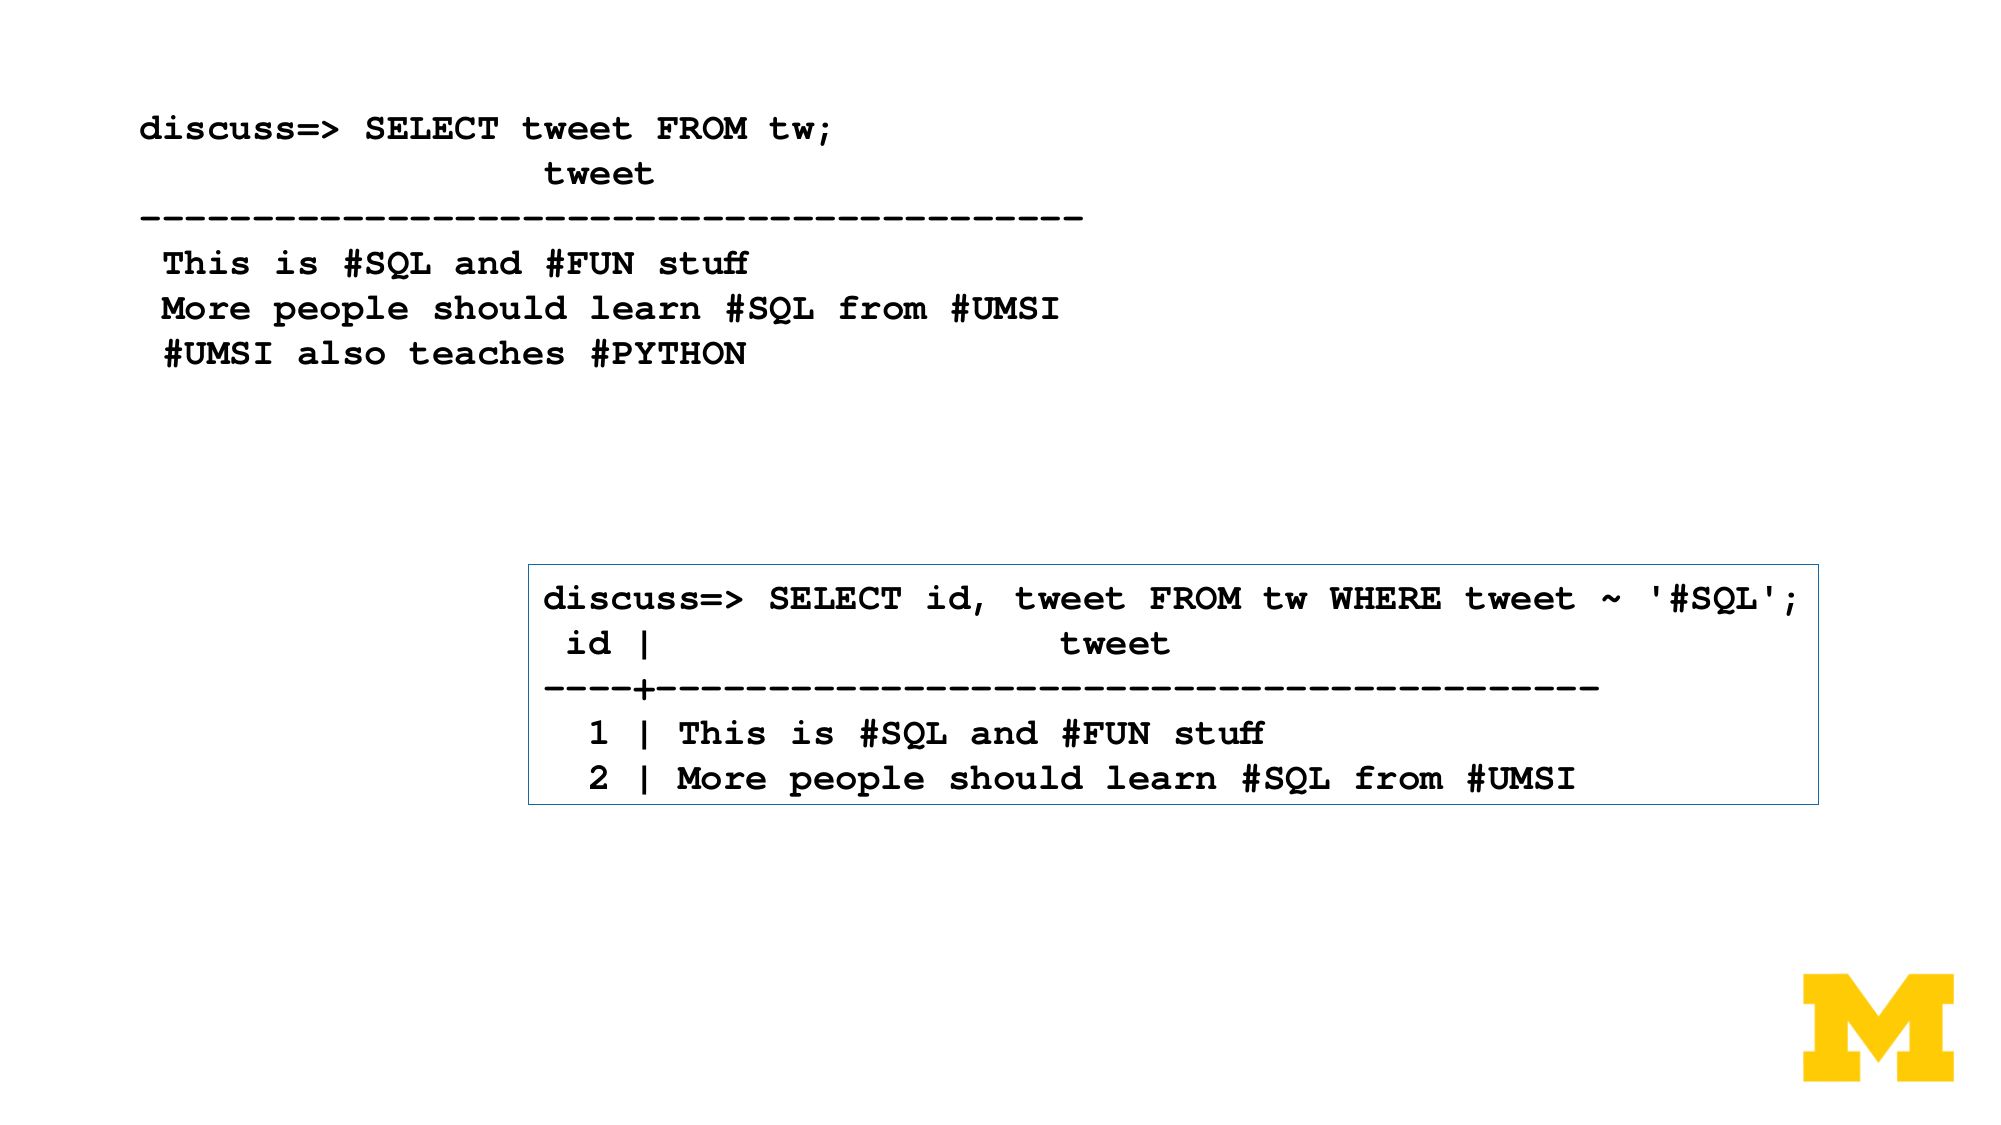

discuss=> SELECT tweet FROM tw;
                  tweet
------------------------------------------
 This is #SQL and #FUN stuff
 More people should learn #SQL from #UMSI
 #UMSI also teaches #PYTHON
discuss=> SELECT id, tweet FROM tw WHERE tweet ~ '#SQL';
 id |                  tweet
----+------------------------------------------
  1 | This is #SQL and #FUN stuff
  2 | More people should learn #SQL from #UMSI